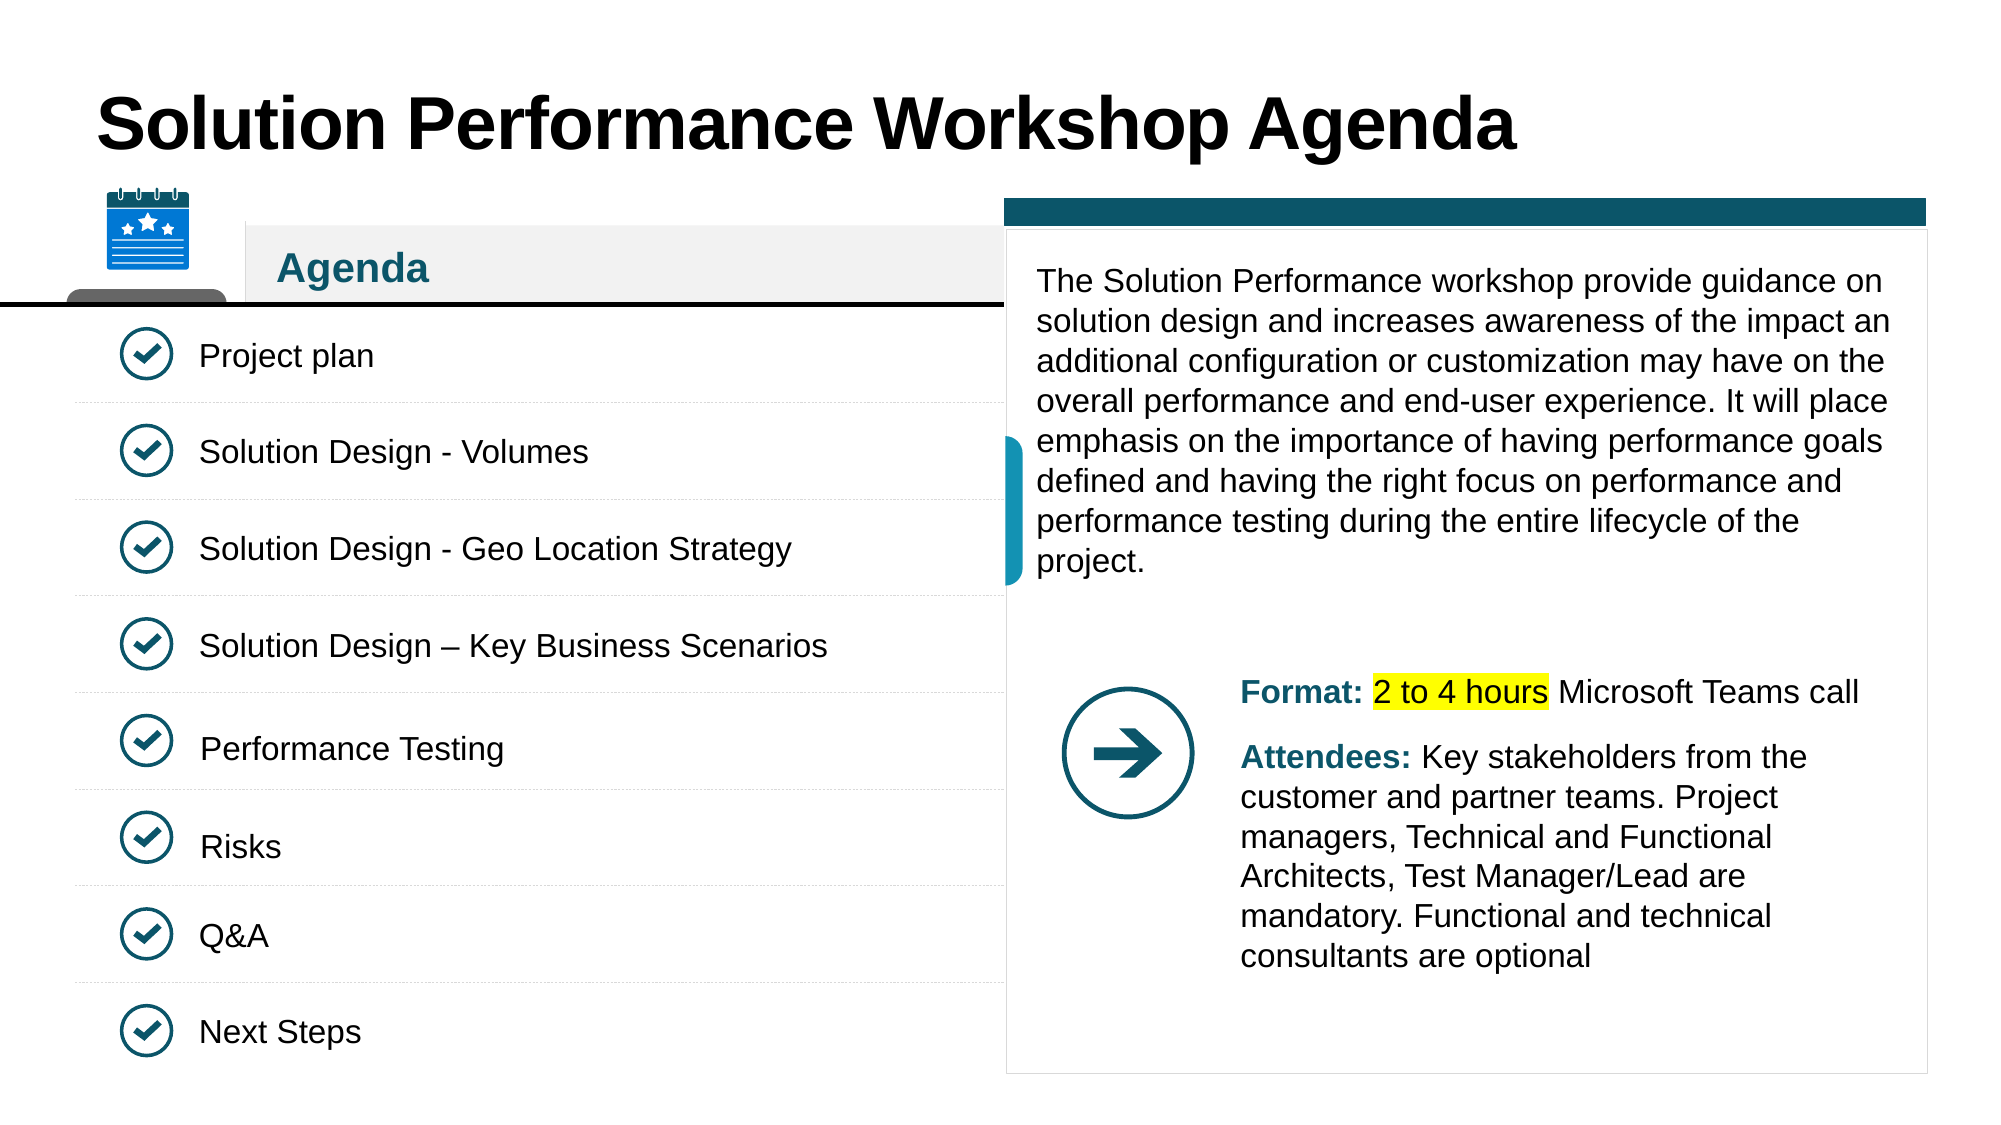

# Solution Performance Workshop Agenda

Agenda
The Solution Performance workshop provide guidance on solution design and increases awareness of the impact an additional configuration or customization may have on the overall performance and end-user experience. It will place emphasis on the importance of having performance goals defined and having the right focus on performance and performance testing during the entire lifecycle of the project.

Project plan

Solution Design - Volumes

Solution Design - Geo Location Strategy

Solution Design – Key Business Scenarios

Format: 2 to 4 hours Microsoft Teams call
Attendees: Key stakeholders from the customer and partner teams. Project managers, Technical and Functional Architects, Test Manager/Lead are mandatory. Functional and technical consultants are optional

Performance Testing

Risks
Q&A

Next Steps